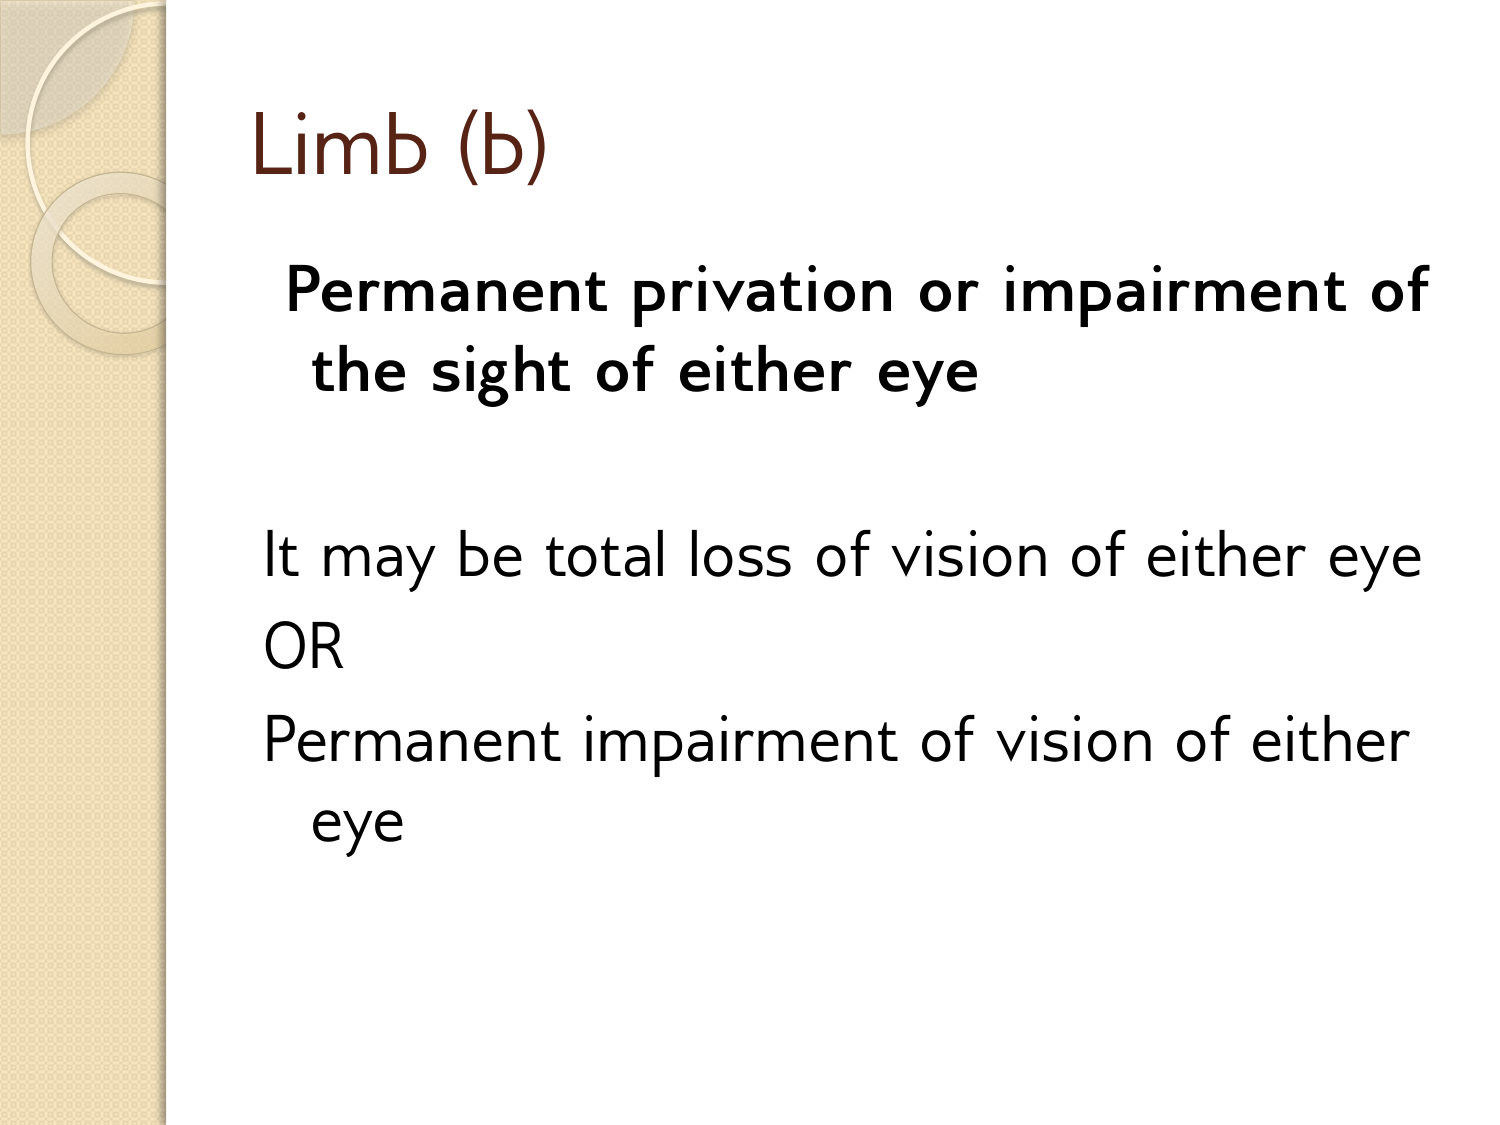

# Limb (b)
 Permanent privation or impairment of the sight of either eye

It may be total loss of vision of either eye
OR
Permanent impairment of vision of either eye